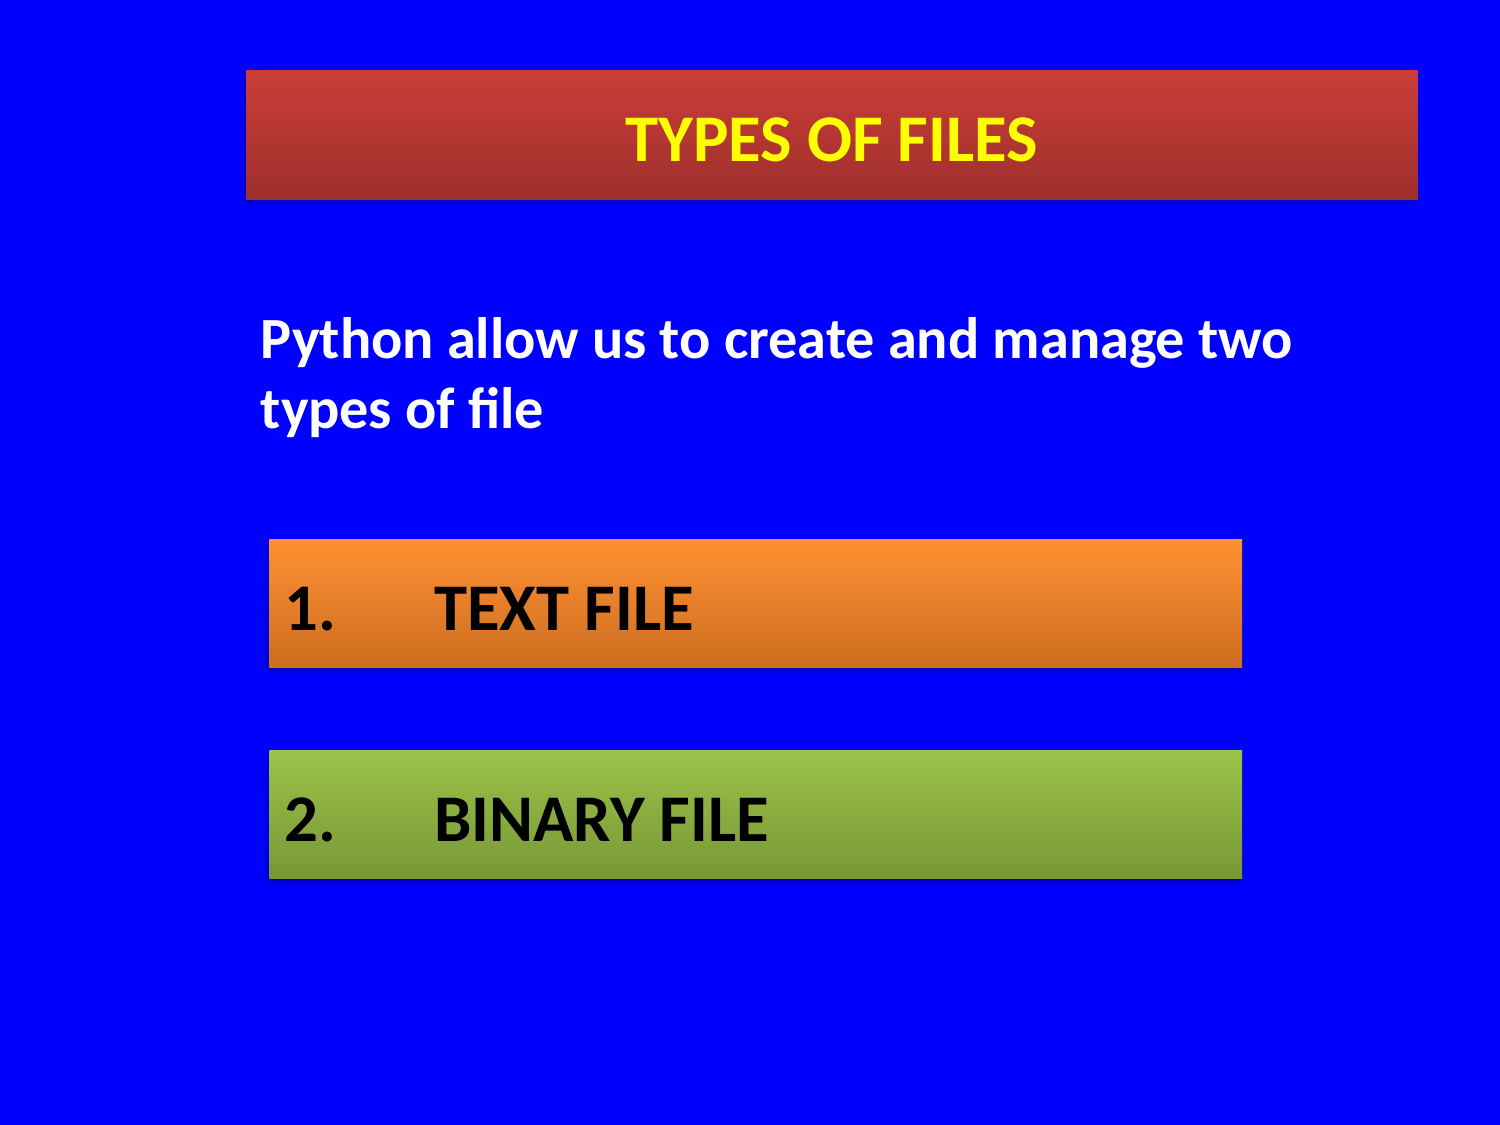

TYPES OF FILES
Python allow us to create and manage two types of file
1.	TEXT FILE
2.	BINARY FILE